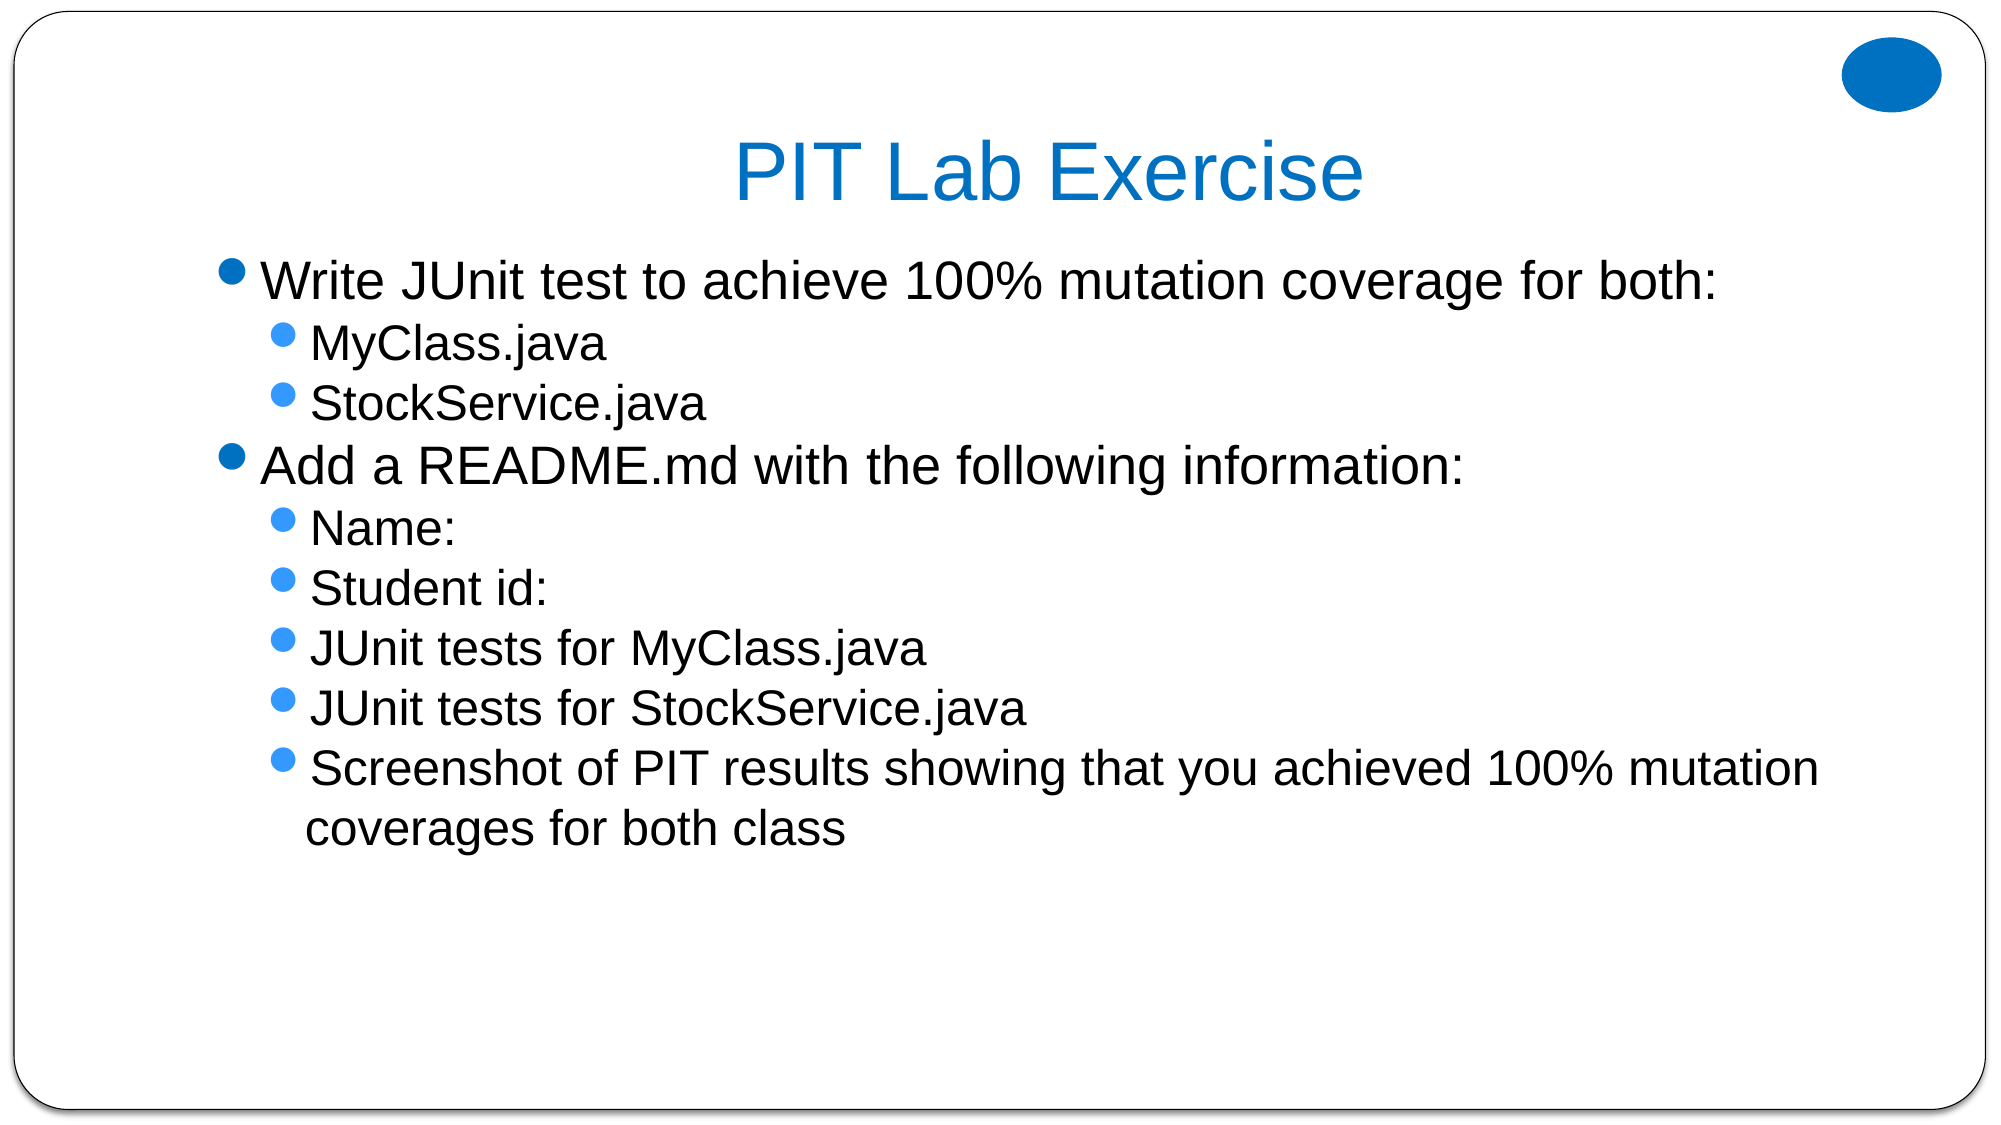

25
# PIT Lab Exercise
Write JUnit test to achieve 100% mutation coverage for both:
MyClass.java
StockService.java
Add a README.md with the following information:
Name:
Student id:
JUnit tests for MyClass.java
JUnit tests for StockService.java
Screenshot of PIT results showing that you achieved 100% mutation coverages for both class